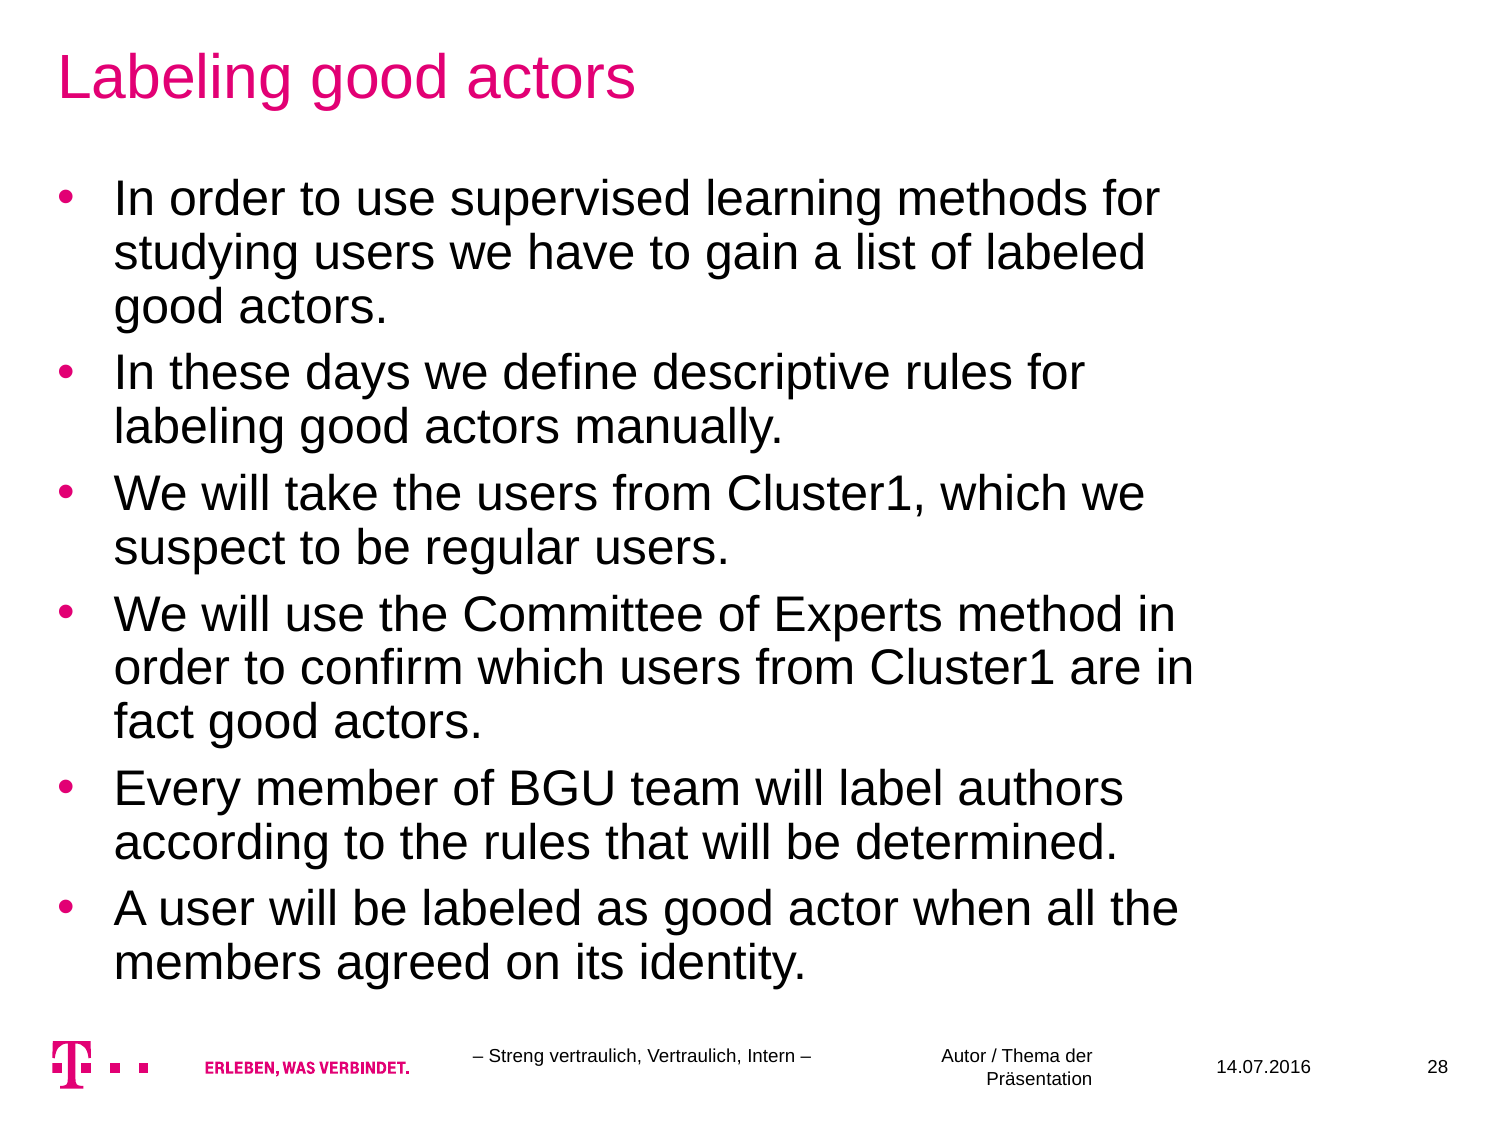

Labeling good actors
In order to use supervised learning methods for studying users we have to gain a list of labeled good actors.
In these days we define descriptive rules for labeling good actors manually.
We will take the users from Cluster1, which we suspect to be regular users.
We will use the Committee of Experts method in order to confirm which users from Cluster1 are in fact good actors.
Every member of BGU team will label authors according to the rules that will be determined.
A user will be labeled as good actor when all the members agreed on its identity.

– Streng vertraulich, Vertraulich, Intern –                         Autor / Thema der Präsentation
14.07.2016
28